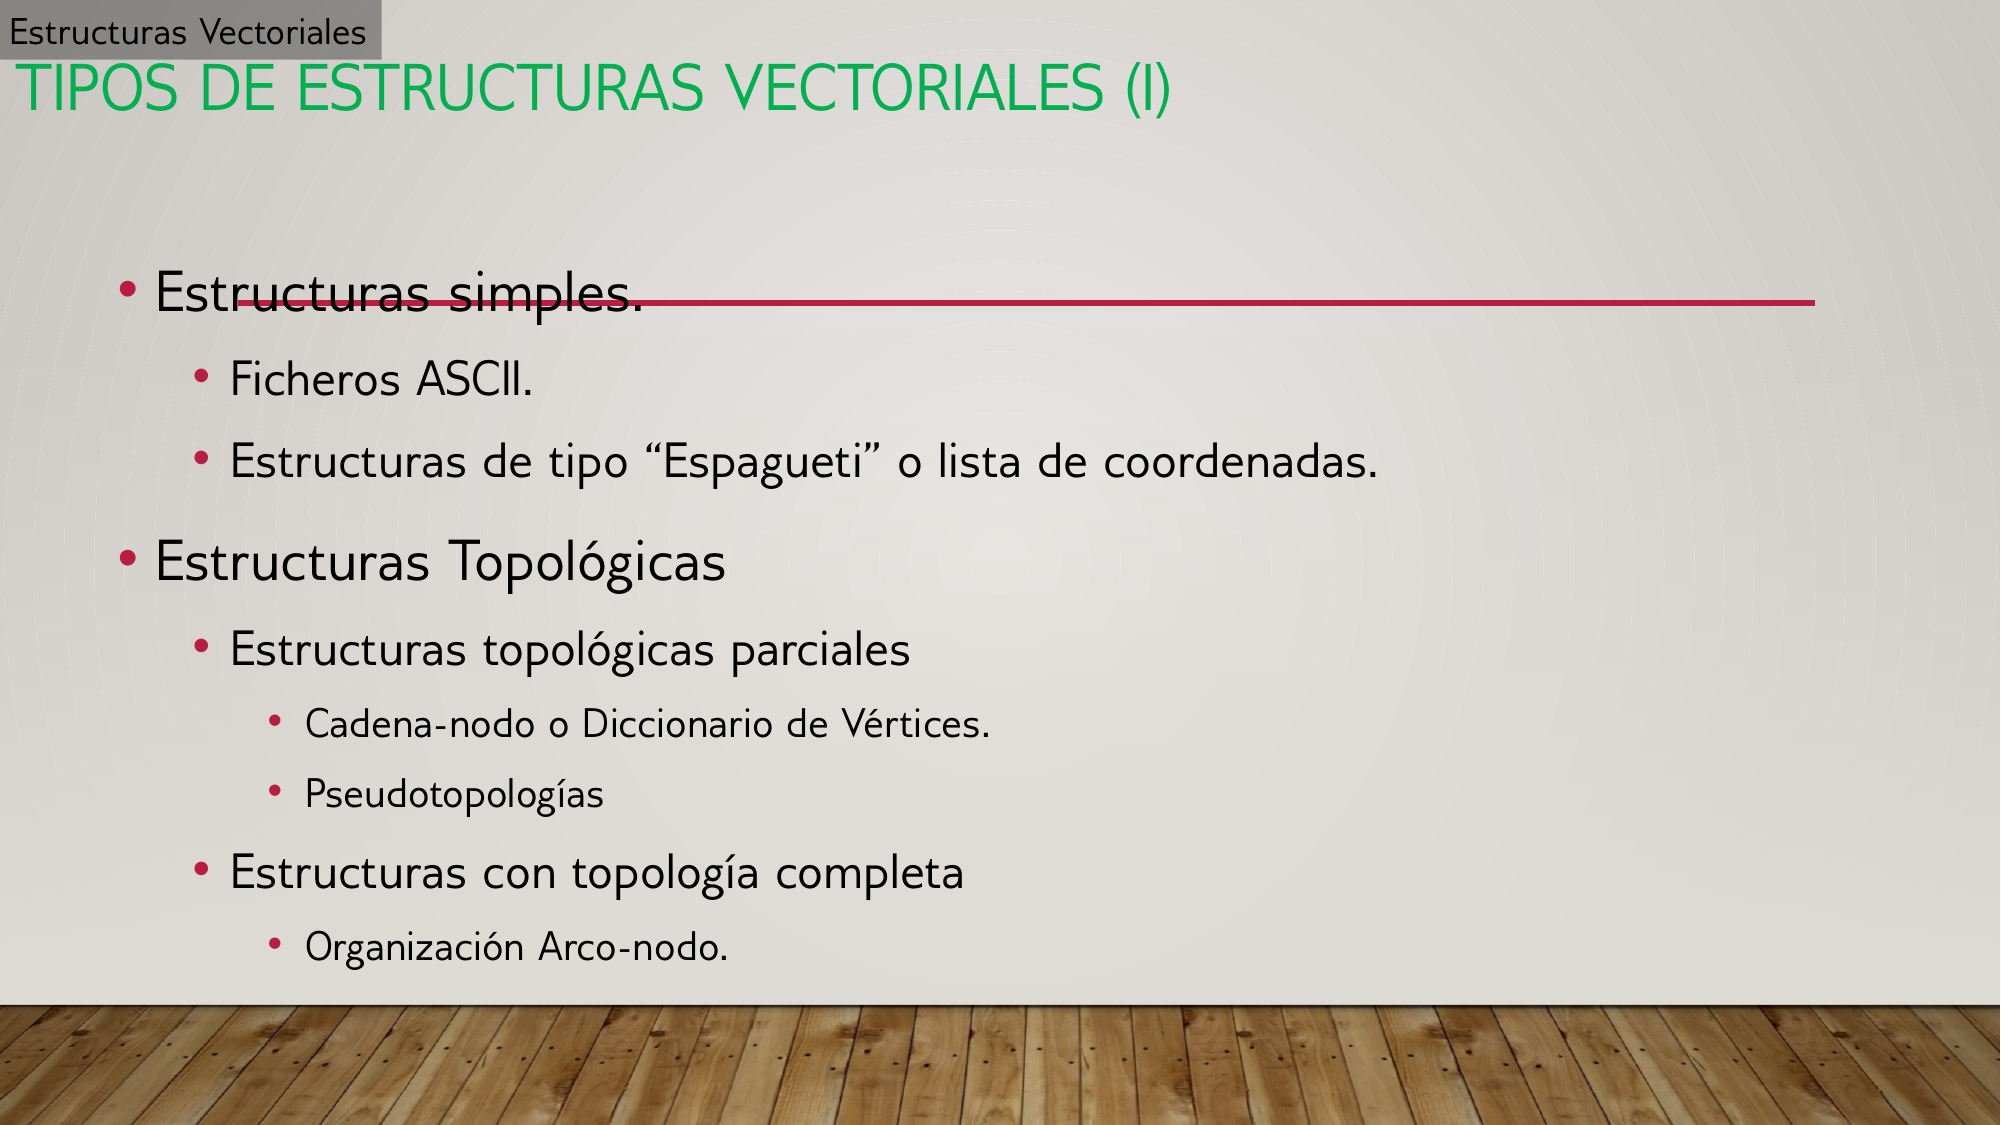

Estructuras Vectoriales
# Tipos de Estructuras Vectoriales (I)
Estructuras simples.
Ficheros ASCII.
Estructuras de tipo “Espagueti” o lista de coordenadas.
Estructuras Topológicas
Estructuras topológicas parciales
Cadena-nodo o Diccionario de Vértices.
Pseudotopologías
Estructuras con topología completa
Organización Arco-nodo.